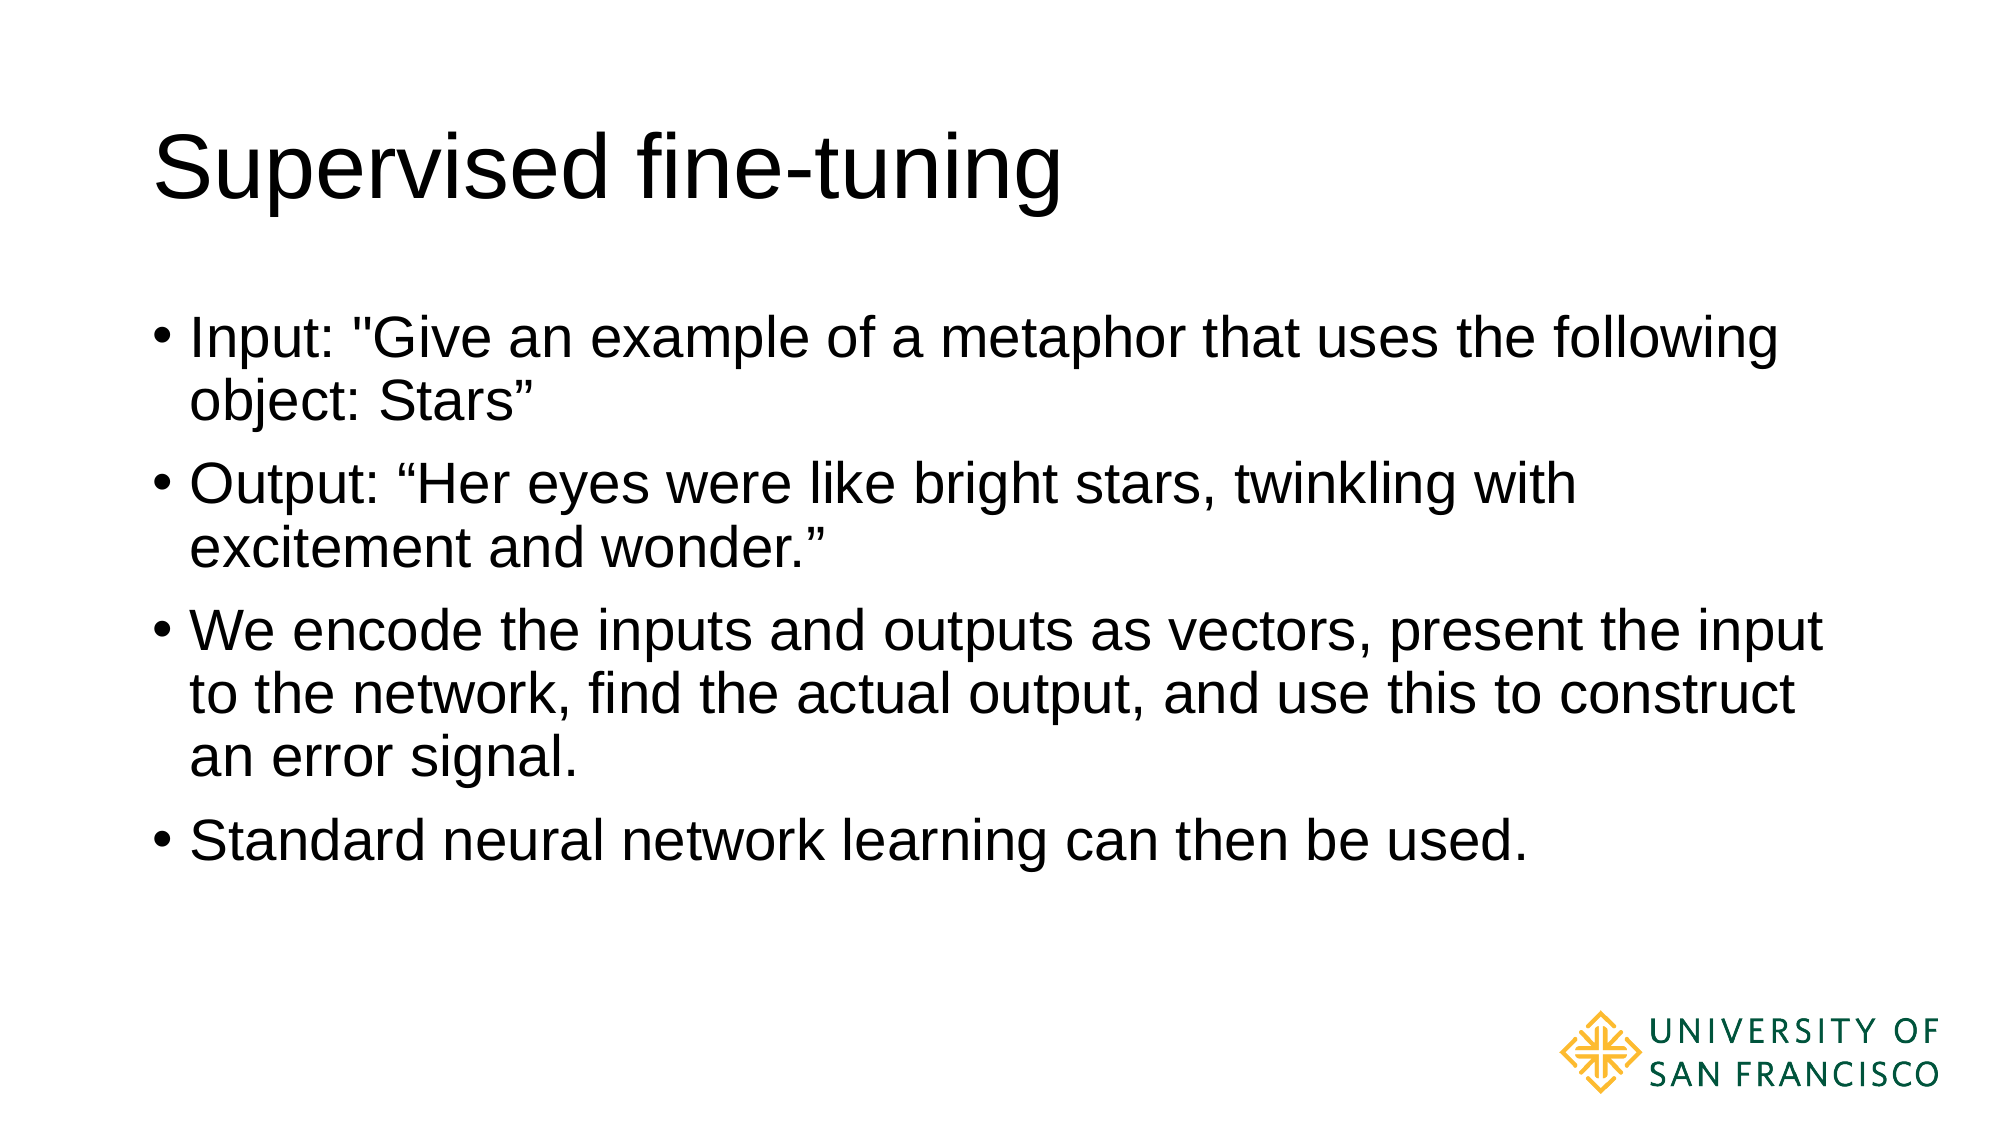

# Supervised fine-tuning
Input: "Give an example of a metaphor that uses the following object: Stars”
Output: “Her eyes were like bright stars, twinkling with excitement and wonder.”
We encode the inputs and outputs as vectors, present the input to the network, find the actual output, and use this to construct an error signal.
Standard neural network learning can then be used.